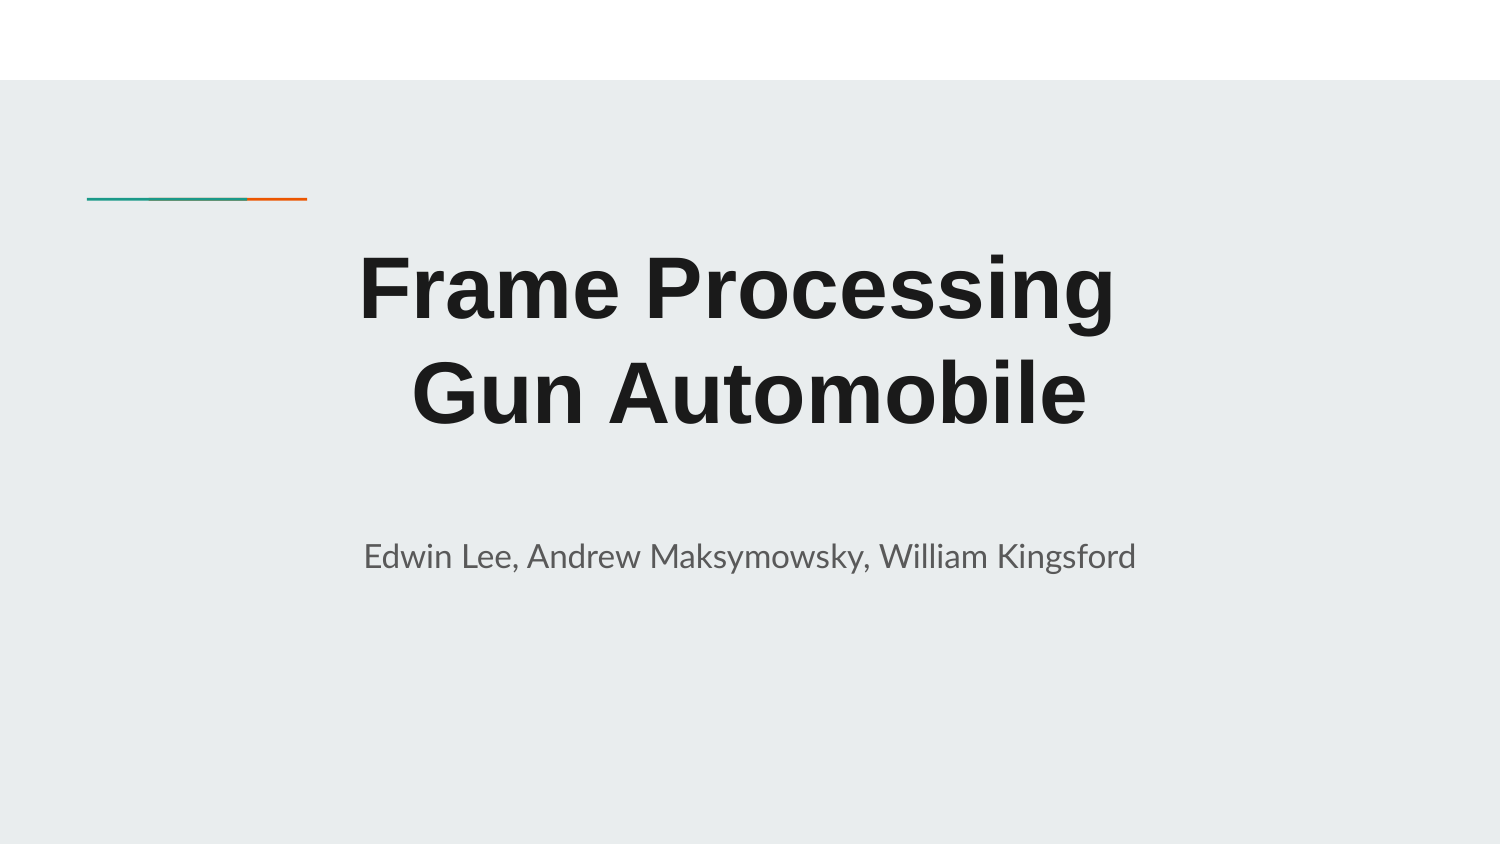

# Frame Processing
Gun Automobile
Edwin Lee, Andrew Maksymowsky, William Kingsford